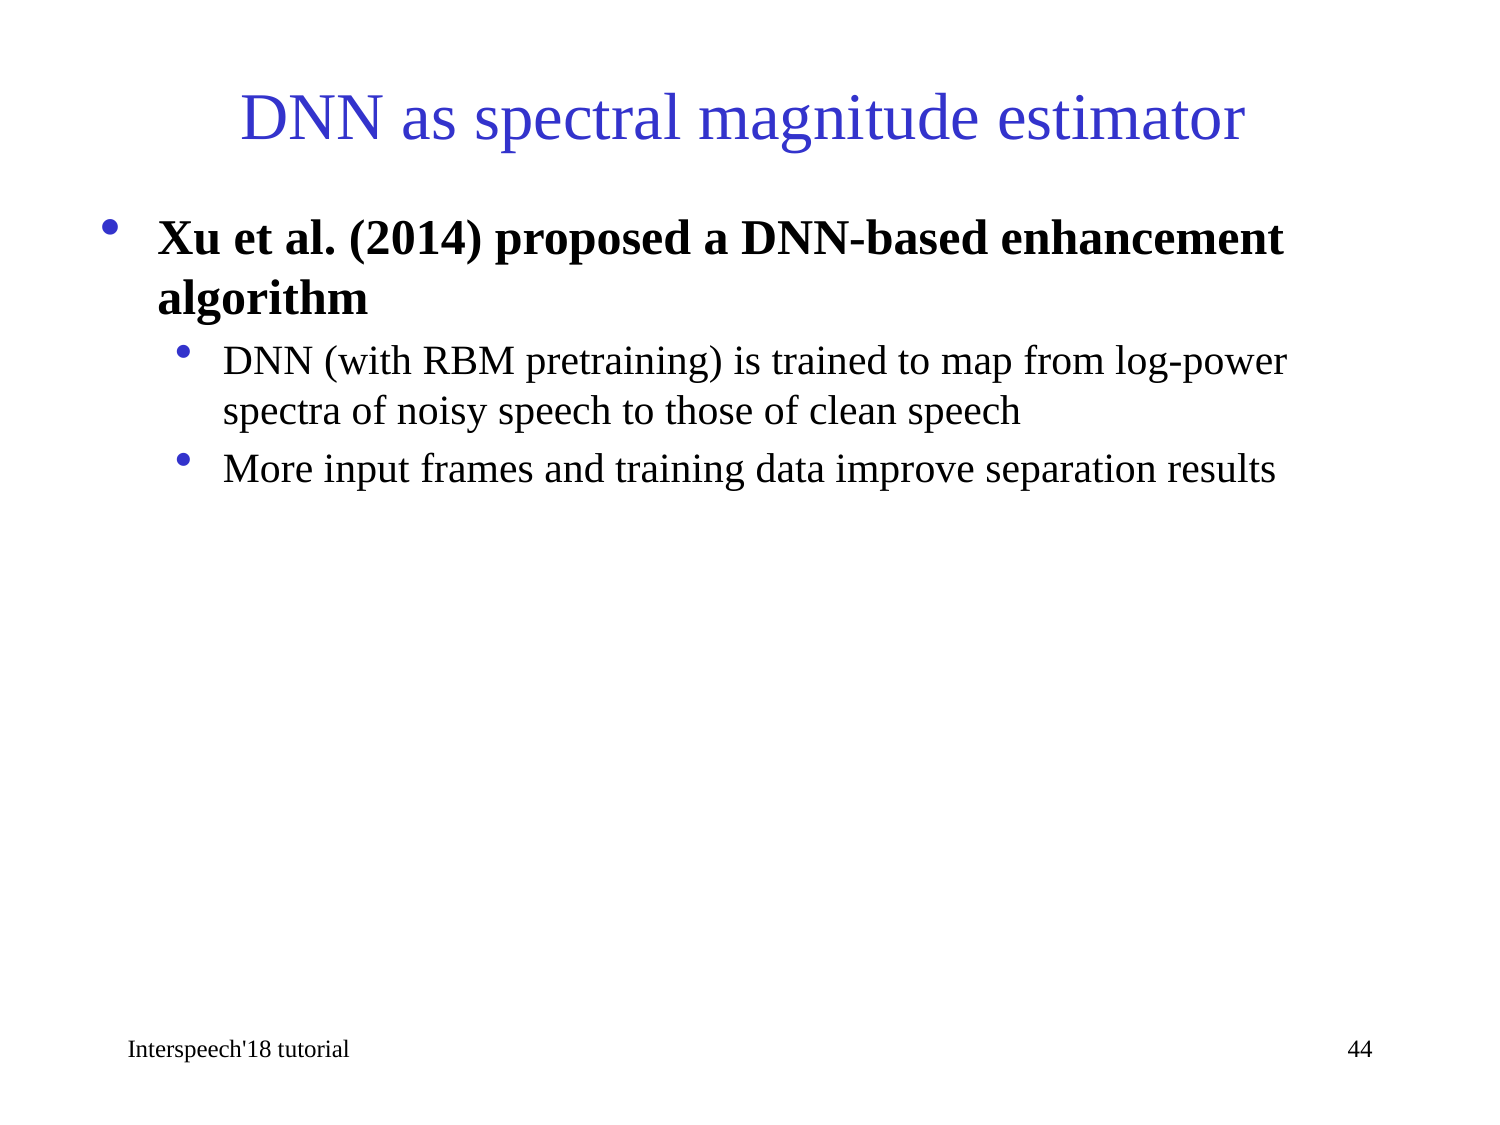

# DNN as spectral magnitude estimator
Xu et al. (2014) proposed a DNN-based enhancement algorithm
DNN (with RBM pretraining) is trained to map from log-power spectra of noisy speech to those of clean speech
More input frames and training data improve separation results

Interspeech'18 tutorial
44